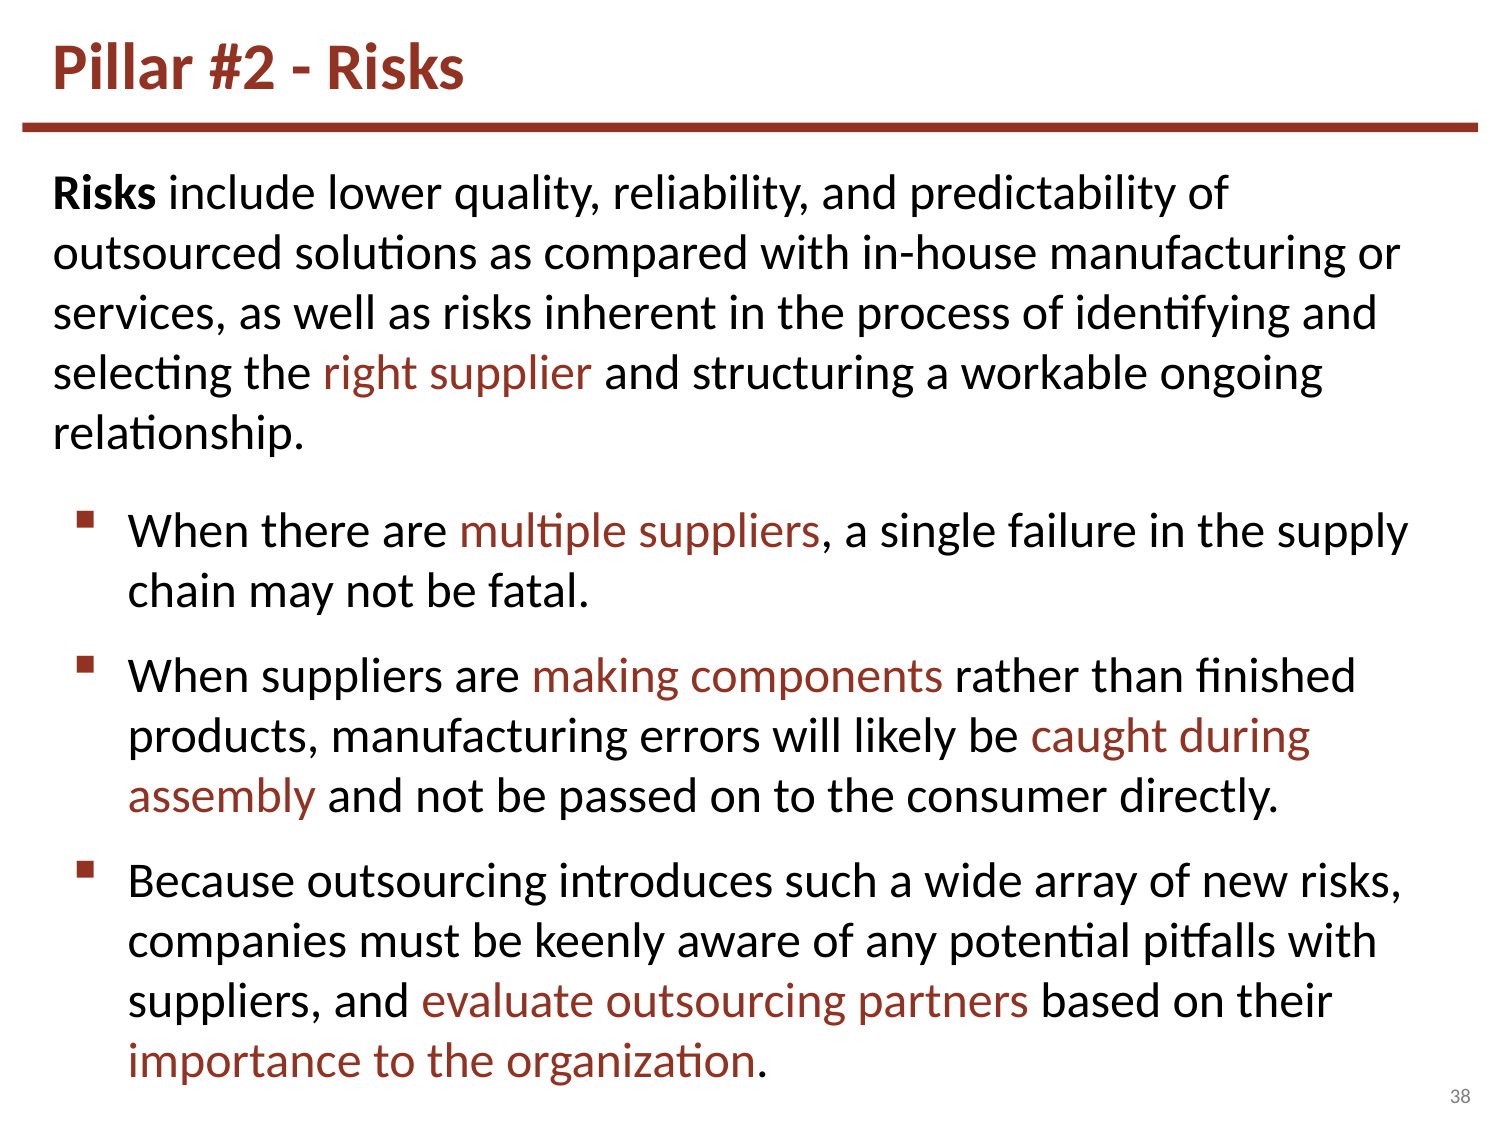

Pillar #2 - Risks
Risks include lower quality, reliability, and predictability of outsourced solutions as compared with in-house manufacturing or services, as well as risks inherent in the process of identifying and selecting the right supplier and structuring a workable ongoing relationship.
When there are multiple suppliers, a single failure in the supply chain may not be fatal.
When suppliers are making components rather than finished products, manufacturing errors will likely be caught during assembly and not be passed on to the consumer directly.
Because outsourcing introduces such a wide array of new risks, companies must be keenly aware of any potential pitfalls with suppliers, and evaluate outsourcing partners based on their importance to the organization.
38